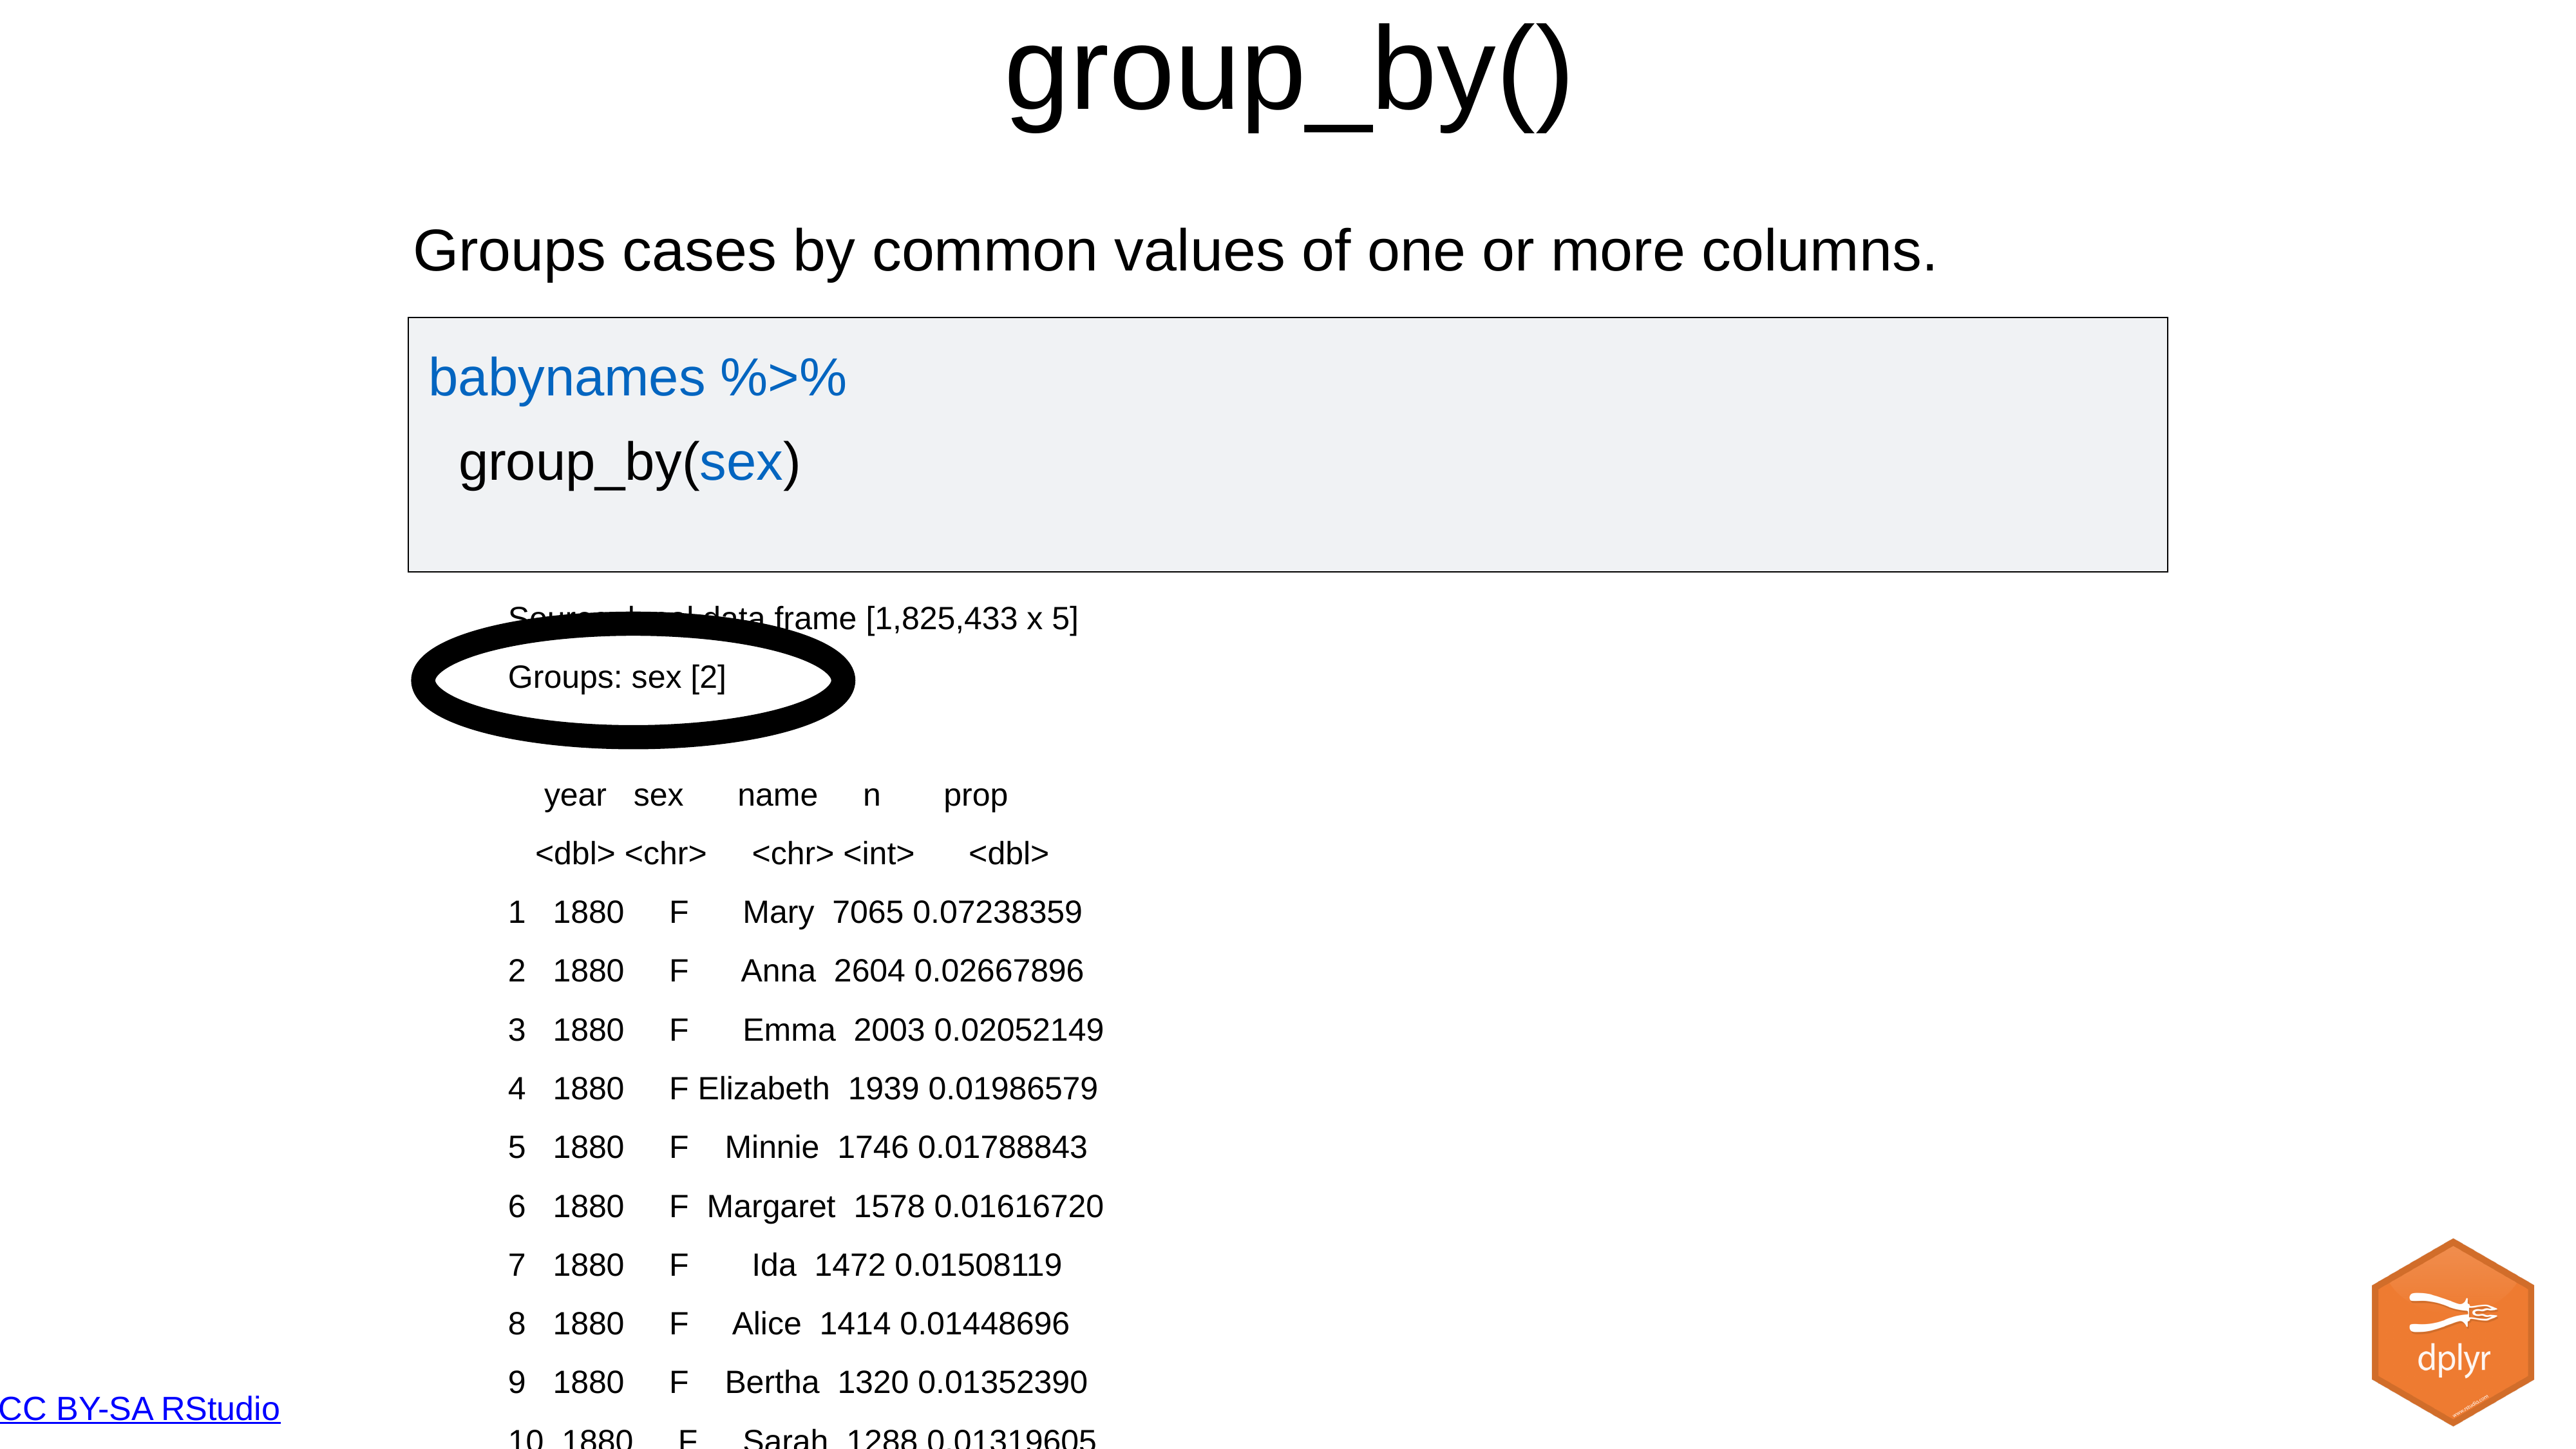

group_by()
Groups cases by common values of one or more columns.

babynames %>%
  group_by(sex)
babynames %>% group_by(sex)
Source: local data frame [1,825,433 x 5]
Groups: sex [2]

    year   sex      name     n       prop
   <dbl> <chr>     <chr> <int>      <dbl>
1   1880     F      Mary  7065 0.07238359
2   1880     F      Anna  2604 0.02667896
3   1880     F      Emma  2003 0.02052149
4   1880     F Elizabeth  1939 0.01986579
5   1880     F    Minnie  1746 0.01788843
6   1880     F  Margaret  1578 0.01616720
7   1880     F       Ida  1472 0.01508119
8   1880     F     Alice  1414 0.01448696
9   1880     F    Bertha  1320 0.01352390
10  1880     F     Sarah  1288 0.01319605
# ... with 1,825,423 more rows